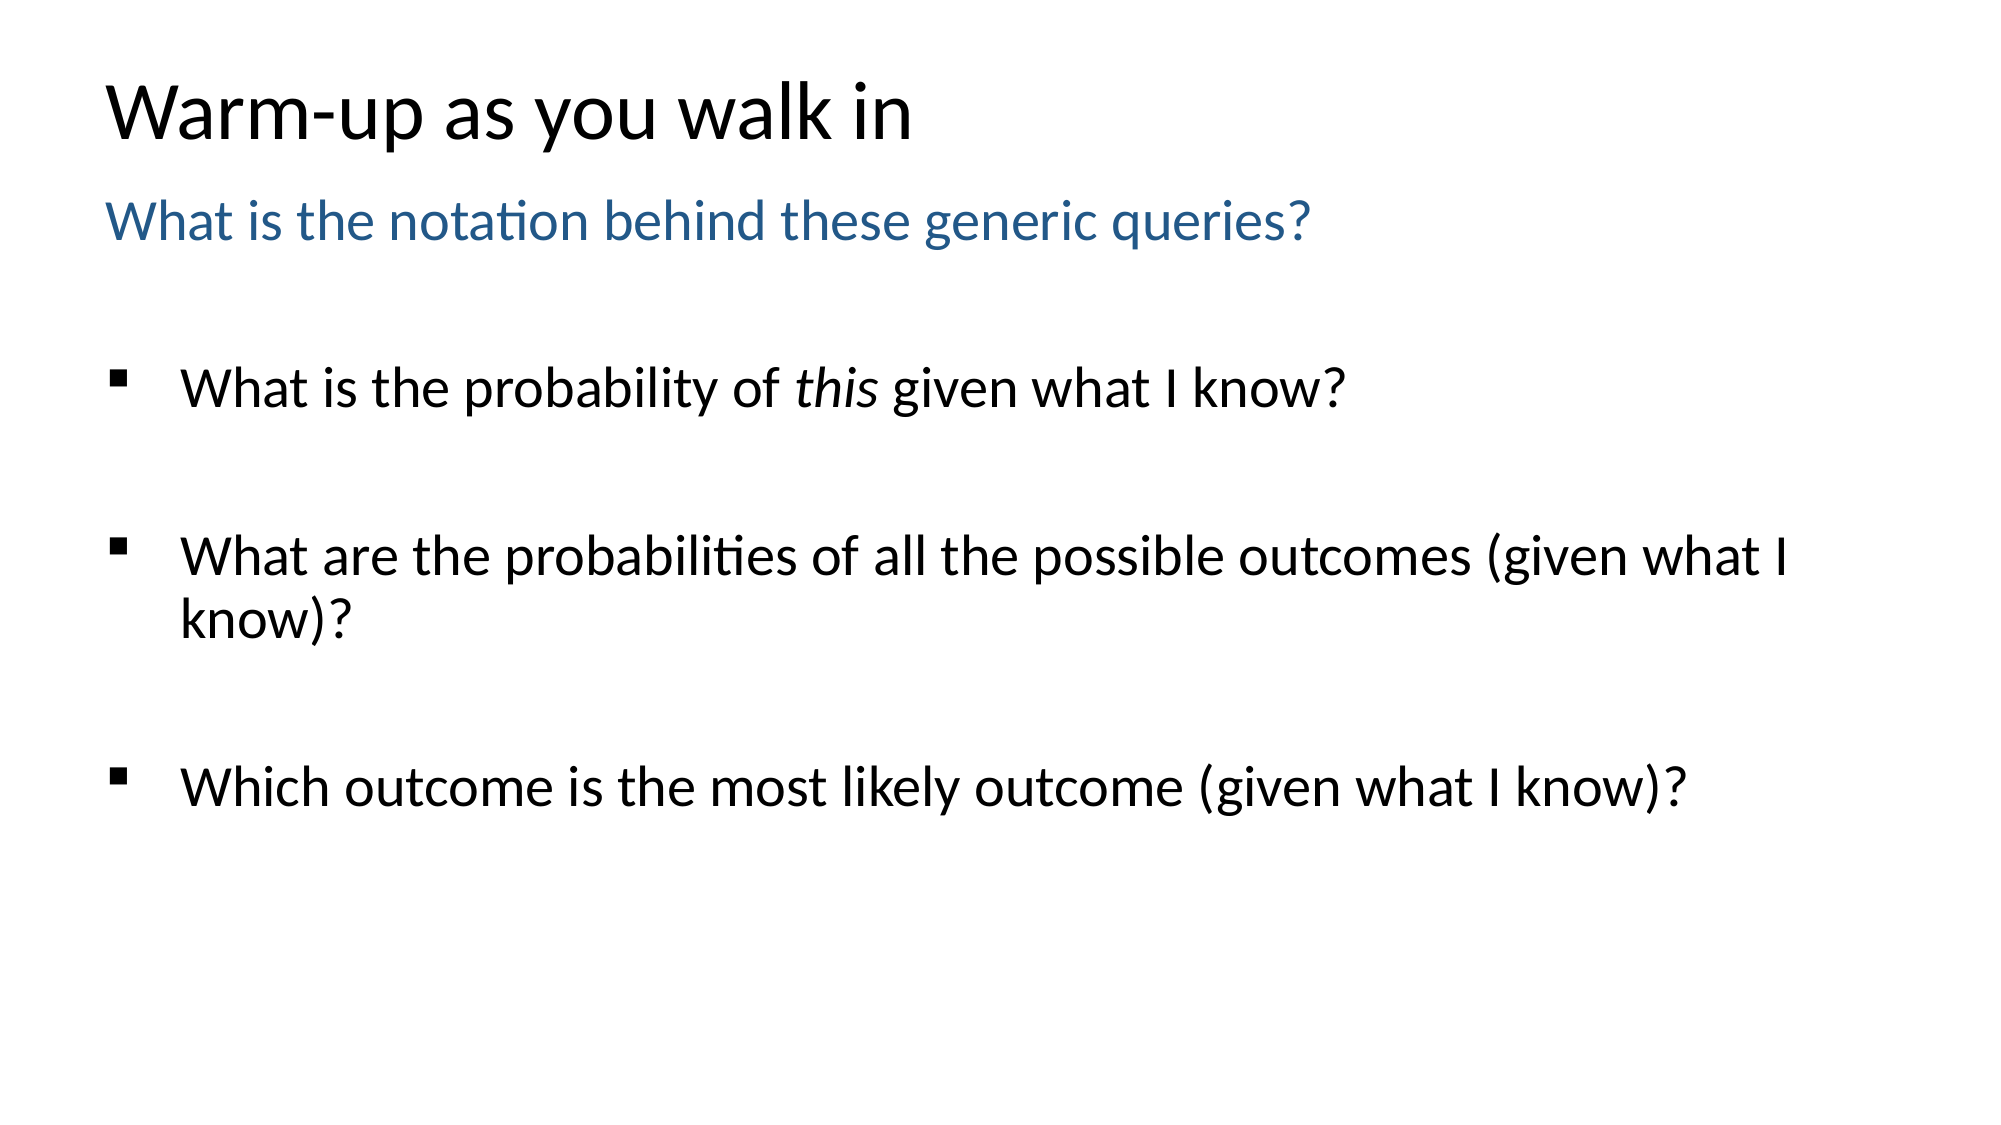

# Warm-up as you walk in
What is the notation behind these generic queries?

What is the probability of this given what I know?

What are the probabilities of all the possible outcomes (given what I know)?

Which outcome is the most likely outcome (given what I know)?